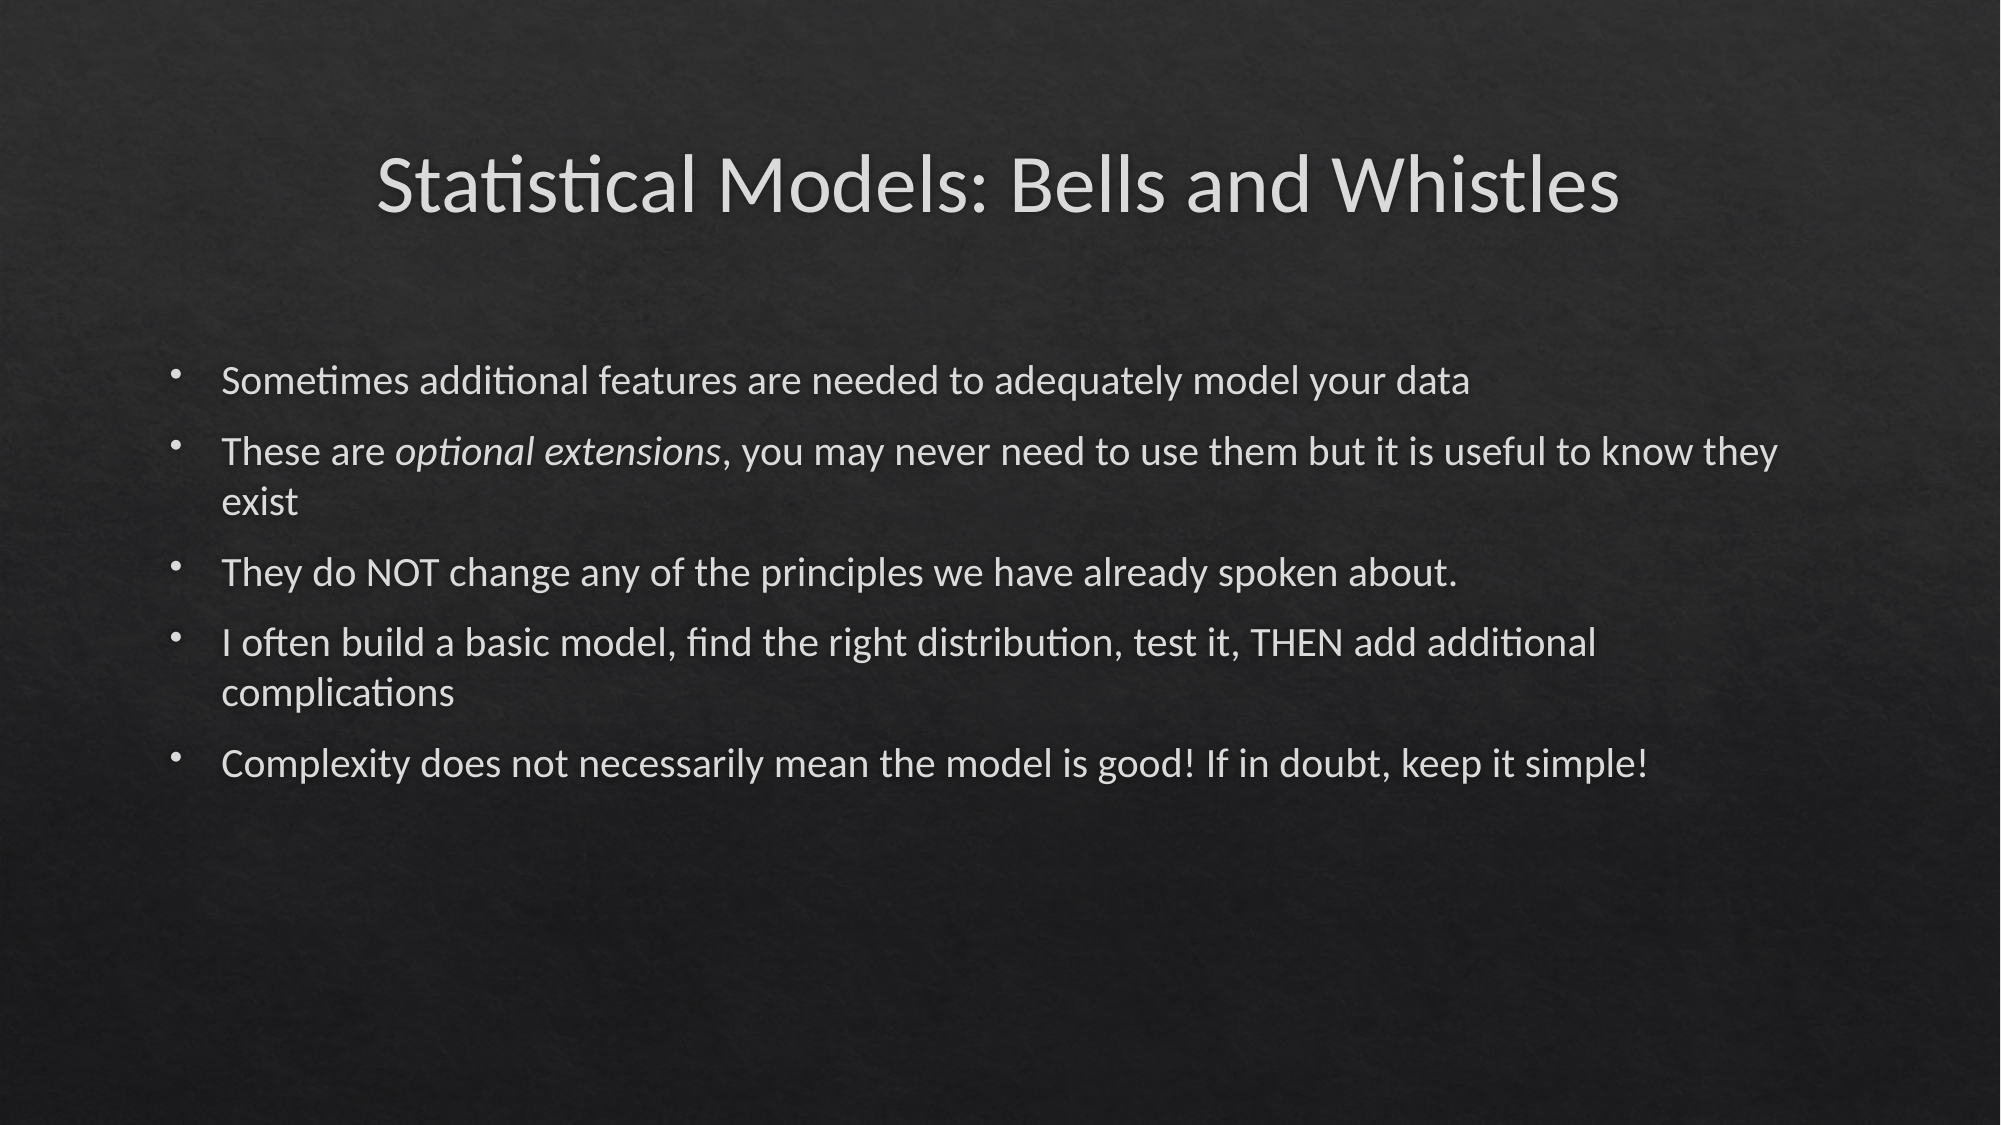

# Statistical Models: Bells and Whistles
Sometimes additional features are needed to adequately model your data
These are optional extensions, you may never need to use them but it is useful to know they exist
They do NOT change any of the principles we have already spoken about.
I often build a basic model, find the right distribution, test it, THEN add additional complications
Complexity does not necessarily mean the model is good! If in doubt, keep it simple!